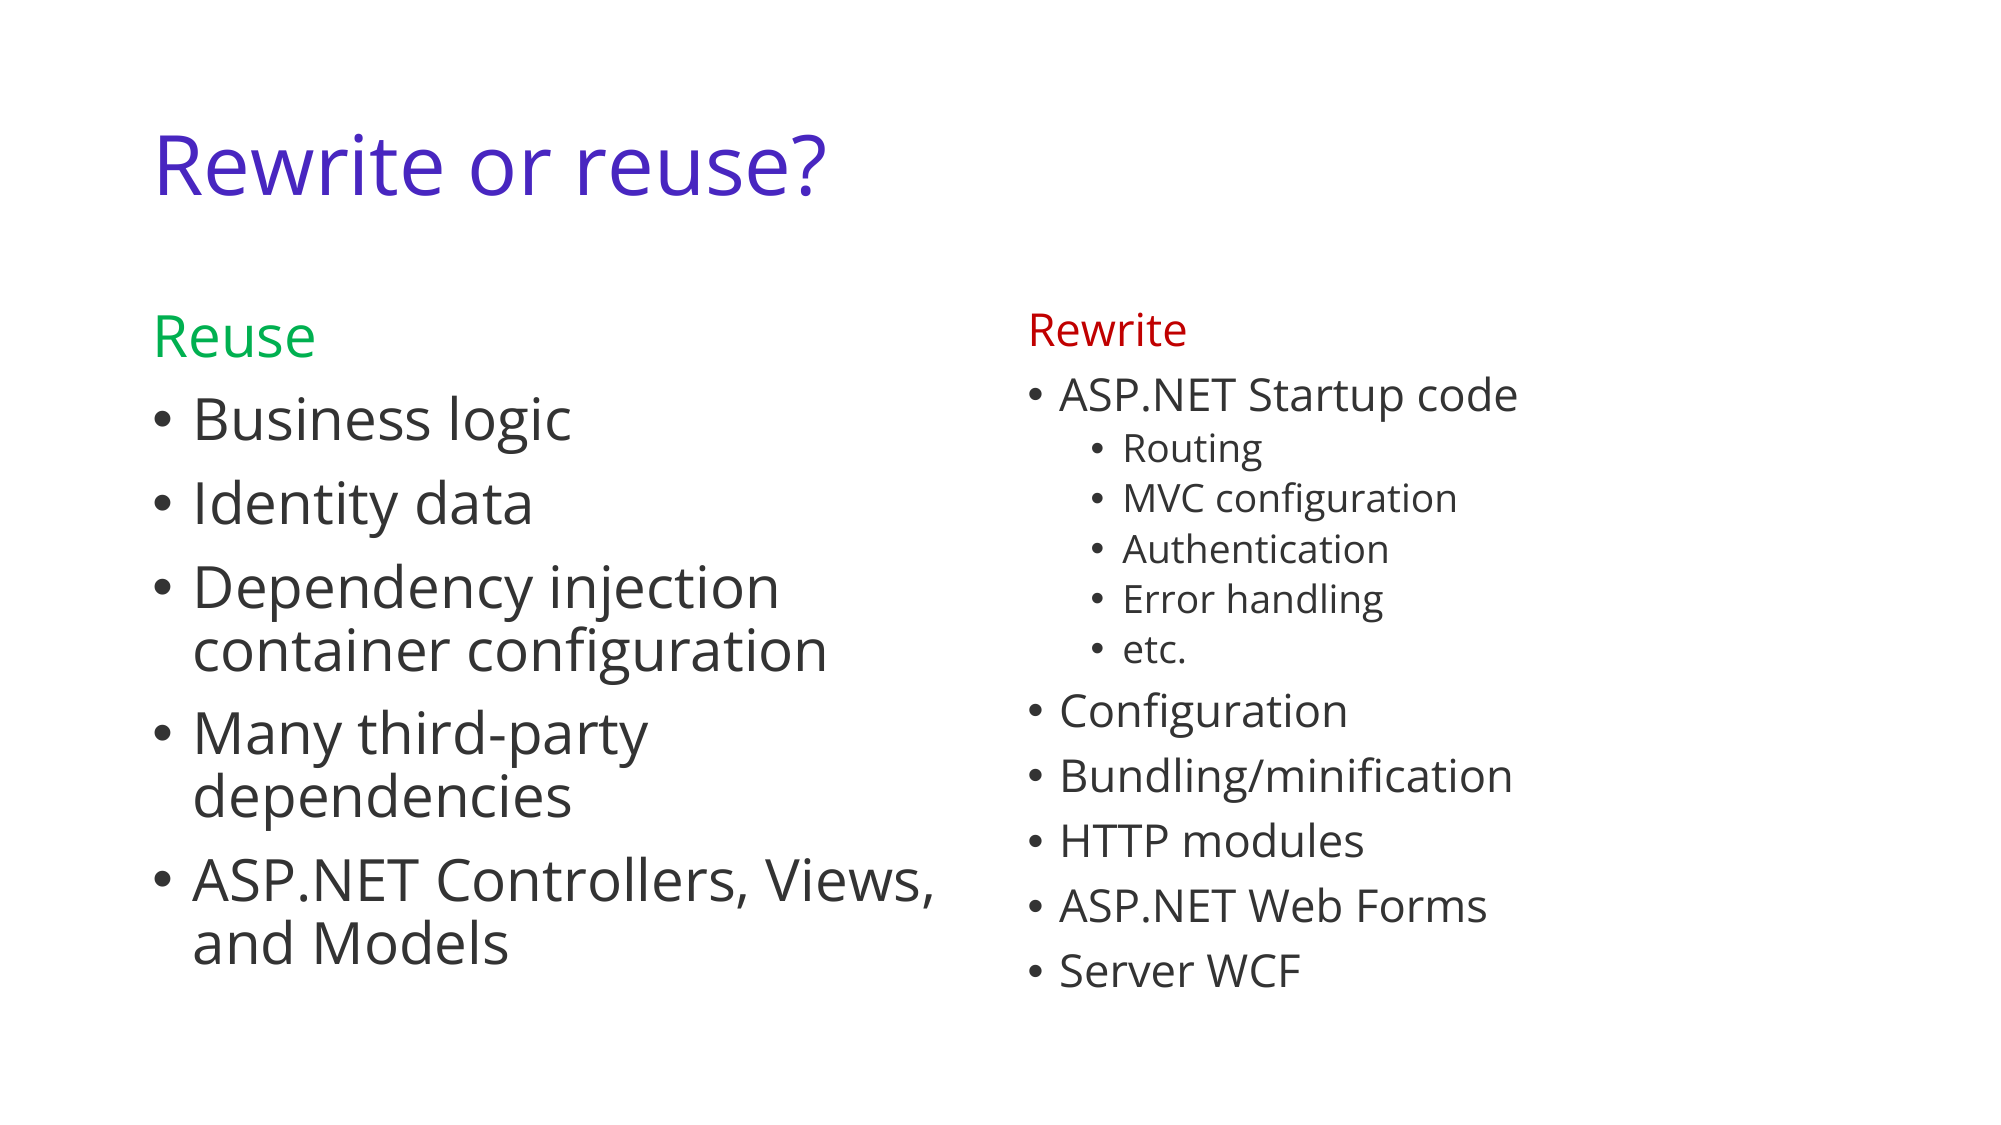

# Rewrite or reuse?
Reuse
Business logic
Identity data
Dependency injection container configuration
Many third-party dependencies
ASP.NET Controllers, Views, and Models
Rewrite
ASP.NET Startup code
Routing
MVC configuration
Authentication
Error handling
etc.
Configuration
Bundling/minification
HTTP modules
ASP.NET Web Forms
Server WCF